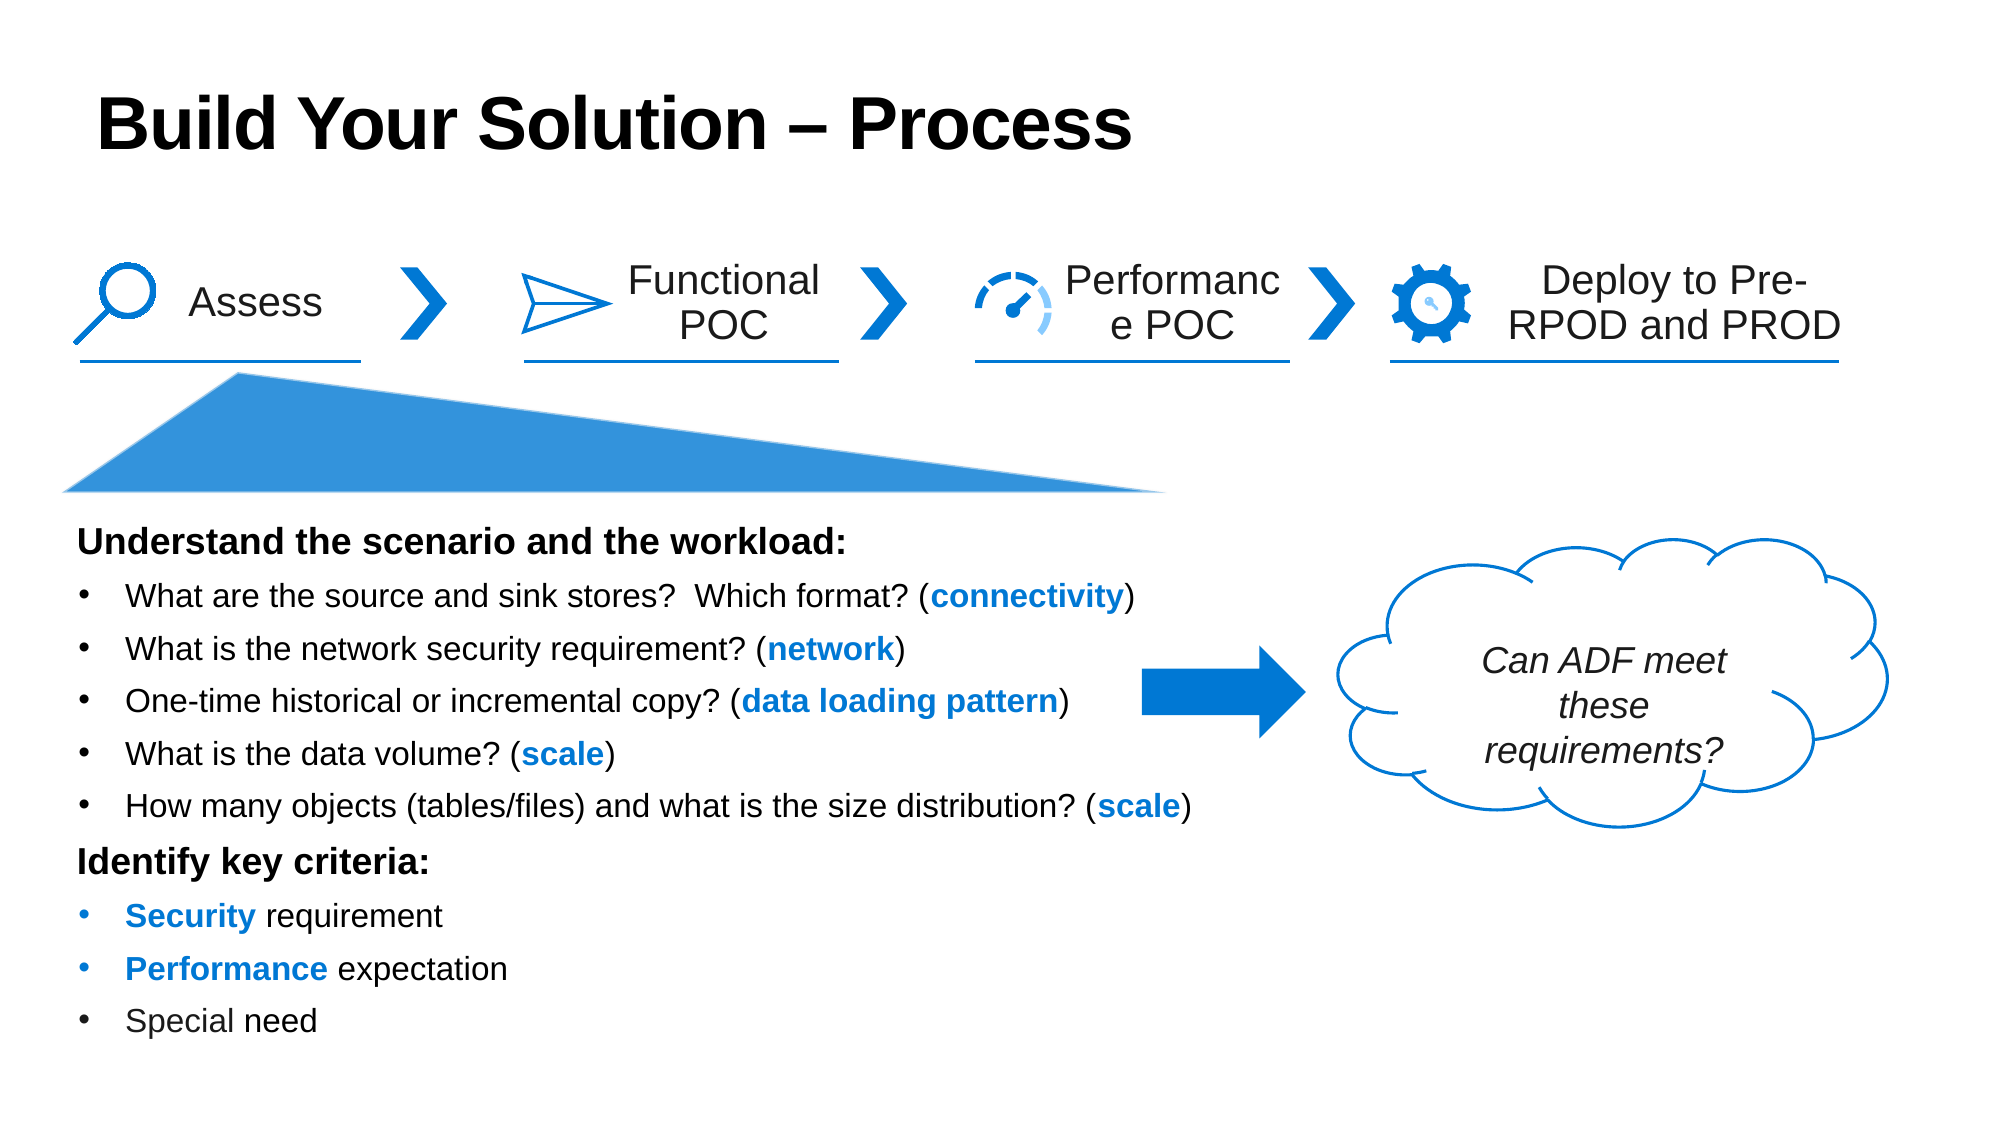

# Build Your Solution – Process
Assess
Functional POC
Performance POC
Deploy to Pre-RPOD and PROD

Understand the scenario and the workload:
What are the source and sink stores?  Which format? (connectivity)
What is the network security requirement? (network)
One-time historical or incremental copy? (data loading pattern)
What is the data volume? (scale)
How many objects (tables/files) and what is the size distribution? (scale)
Identify key criteria:
Security requirement
Performance expectation
Special need

Can ADF meet these requirements?